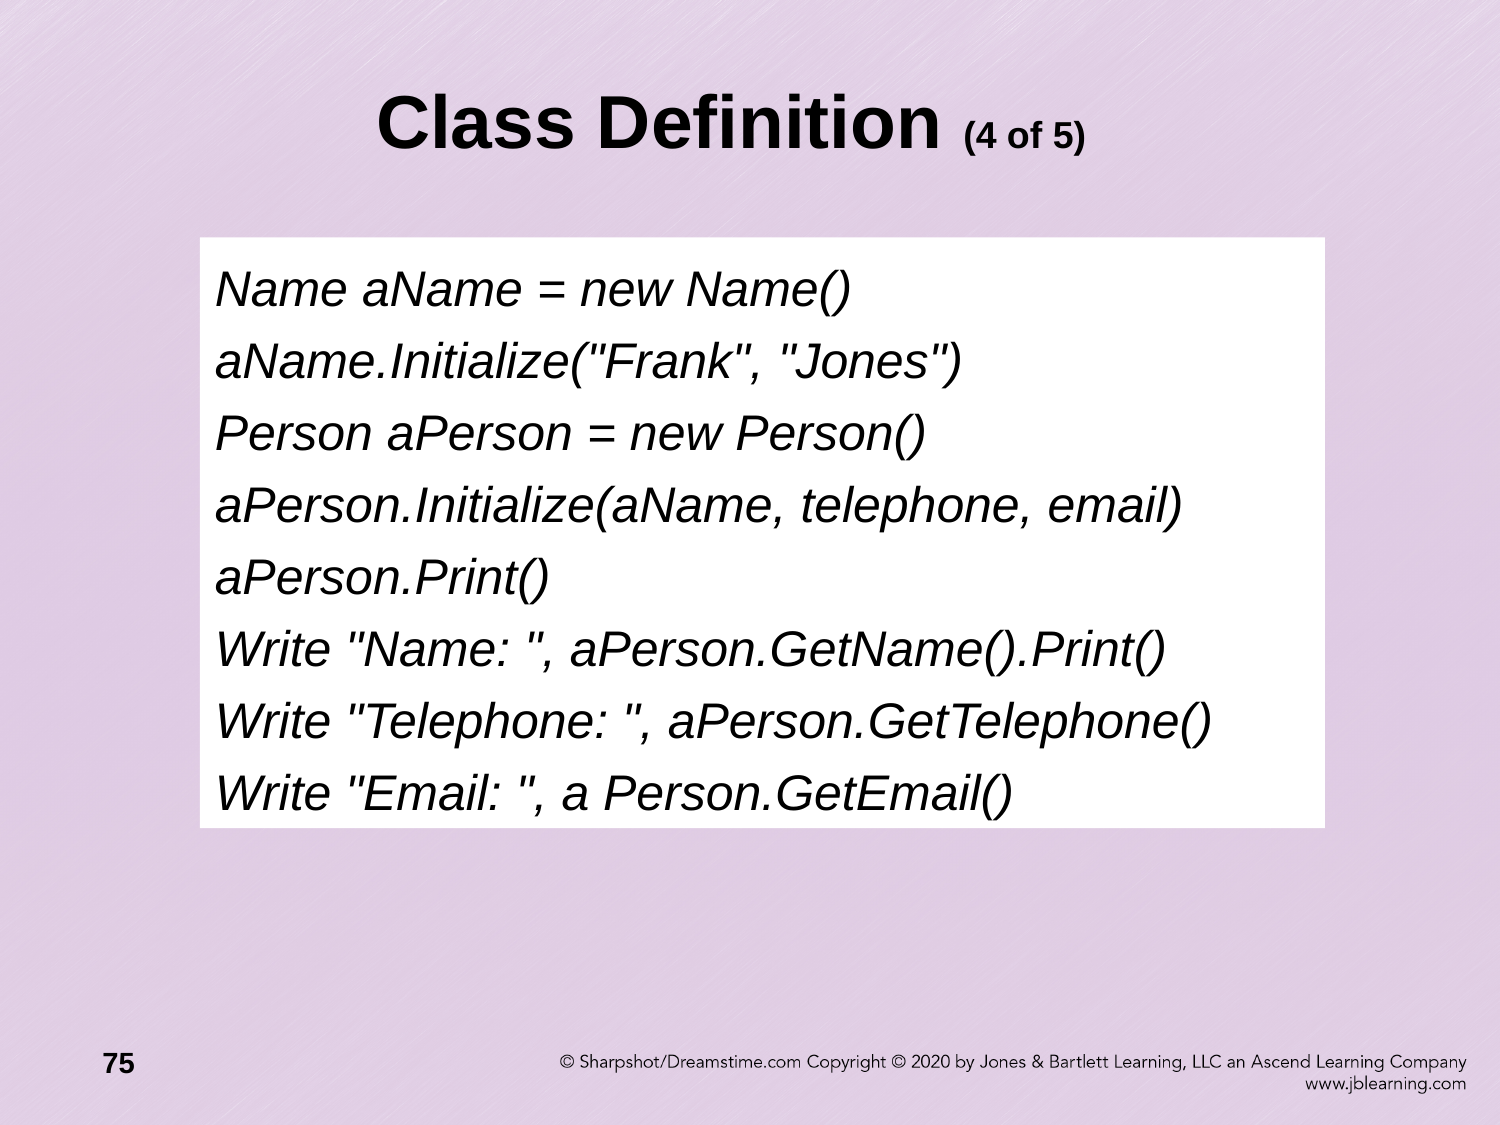

Class Definition (4 of 5)
Name aName = new Name()
aName.Initialize("Frank", "Jones")
Person aPerson = new Person()
aPerson.Initialize(aName, telephone, email)
aPerson.Print()
Write "Name: ", aPerson.GetName().Print()
Write "Telephone: ", aPerson.GetTelephone()
Write "Email: ", a Person.GetEmail()
75